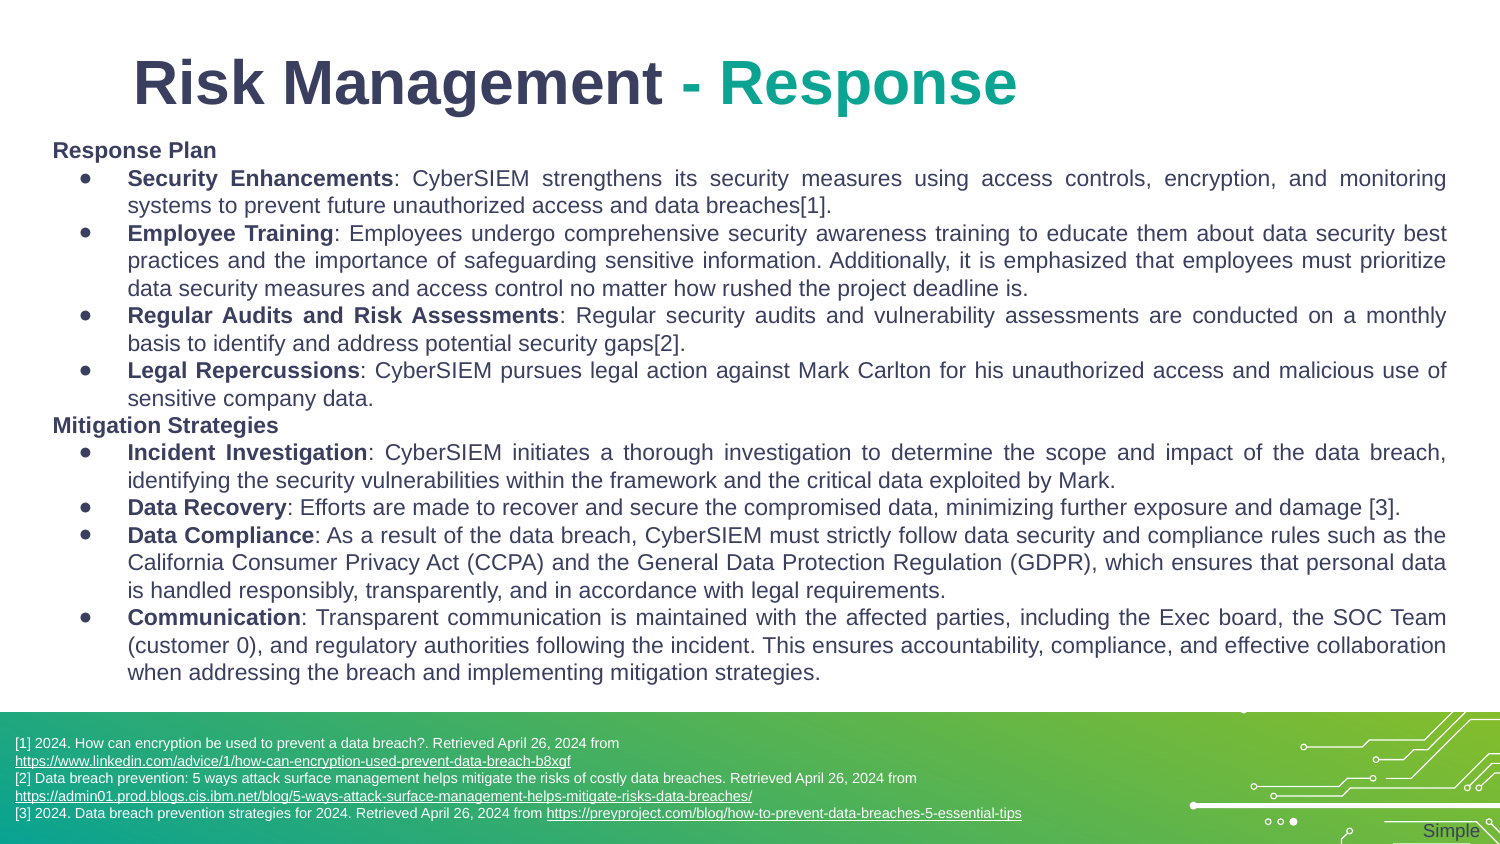

# Risk Management - Response
Response Plan
Security Enhancements: CyberSIEM strengthens its security measures using access controls, encryption, and monitoring systems to prevent future unauthorized access and data breaches[1].
Employee Training: Employees undergo comprehensive security awareness training to educate them about data security best practices and the importance of safeguarding sensitive information. Additionally, it is emphasized that employees must prioritize data security measures and access control no matter how rushed the project deadline is.
Regular Audits and Risk Assessments: Regular security audits and vulnerability assessments are conducted on a monthly basis to identify and address potential security gaps[2].
Legal Repercussions: CyberSIEM pursues legal action against Mark Carlton for his unauthorized access and malicious use of sensitive company data.
Mitigation Strategies
Incident Investigation: CyberSIEM initiates a thorough investigation to determine the scope and impact of the data breach, identifying the security vulnerabilities within the framework and the critical data exploited by Mark.
Data Recovery: Efforts are made to recover and secure the compromised data, minimizing further exposure and damage [3].
Data Compliance: As a result of the data breach, CyberSIEM must strictly follow data security and compliance rules such as the California Consumer Privacy Act (CCPA) and the General Data Protection Regulation (GDPR), which ensures that personal data is handled responsibly, transparently, and in accordance with legal requirements.
Communication: Transparent communication is maintained with the affected parties, including the Exec board, the SOC Team (customer 0), and regulatory authorities following the incident. This ensures accountability, compliance, and effective collaboration when addressing the breach and implementing mitigation strategies.
[1] 2024. How can encryption be used to prevent a data breach?. Retrieved April 26, 2024 from https://www.linkedin.com/advice/1/how-can-encryption-used-prevent-data-breach-b8xgf
[2] Data breach prevention: 5 ways attack surface management helps mitigate the risks of costly data breaches. Retrieved April 26, 2024 from https://admin01.prod.blogs.cis.ibm.net/blog/5-ways-attack-surface-management-helps-mitigate-risks-data-breaches/
[3] 2024. Data breach prevention strategies for 2024. Retrieved April 26, 2024 from https://preyproject.com/blog/how-to-prevent-data-breaches-5-essential-tips

Simple